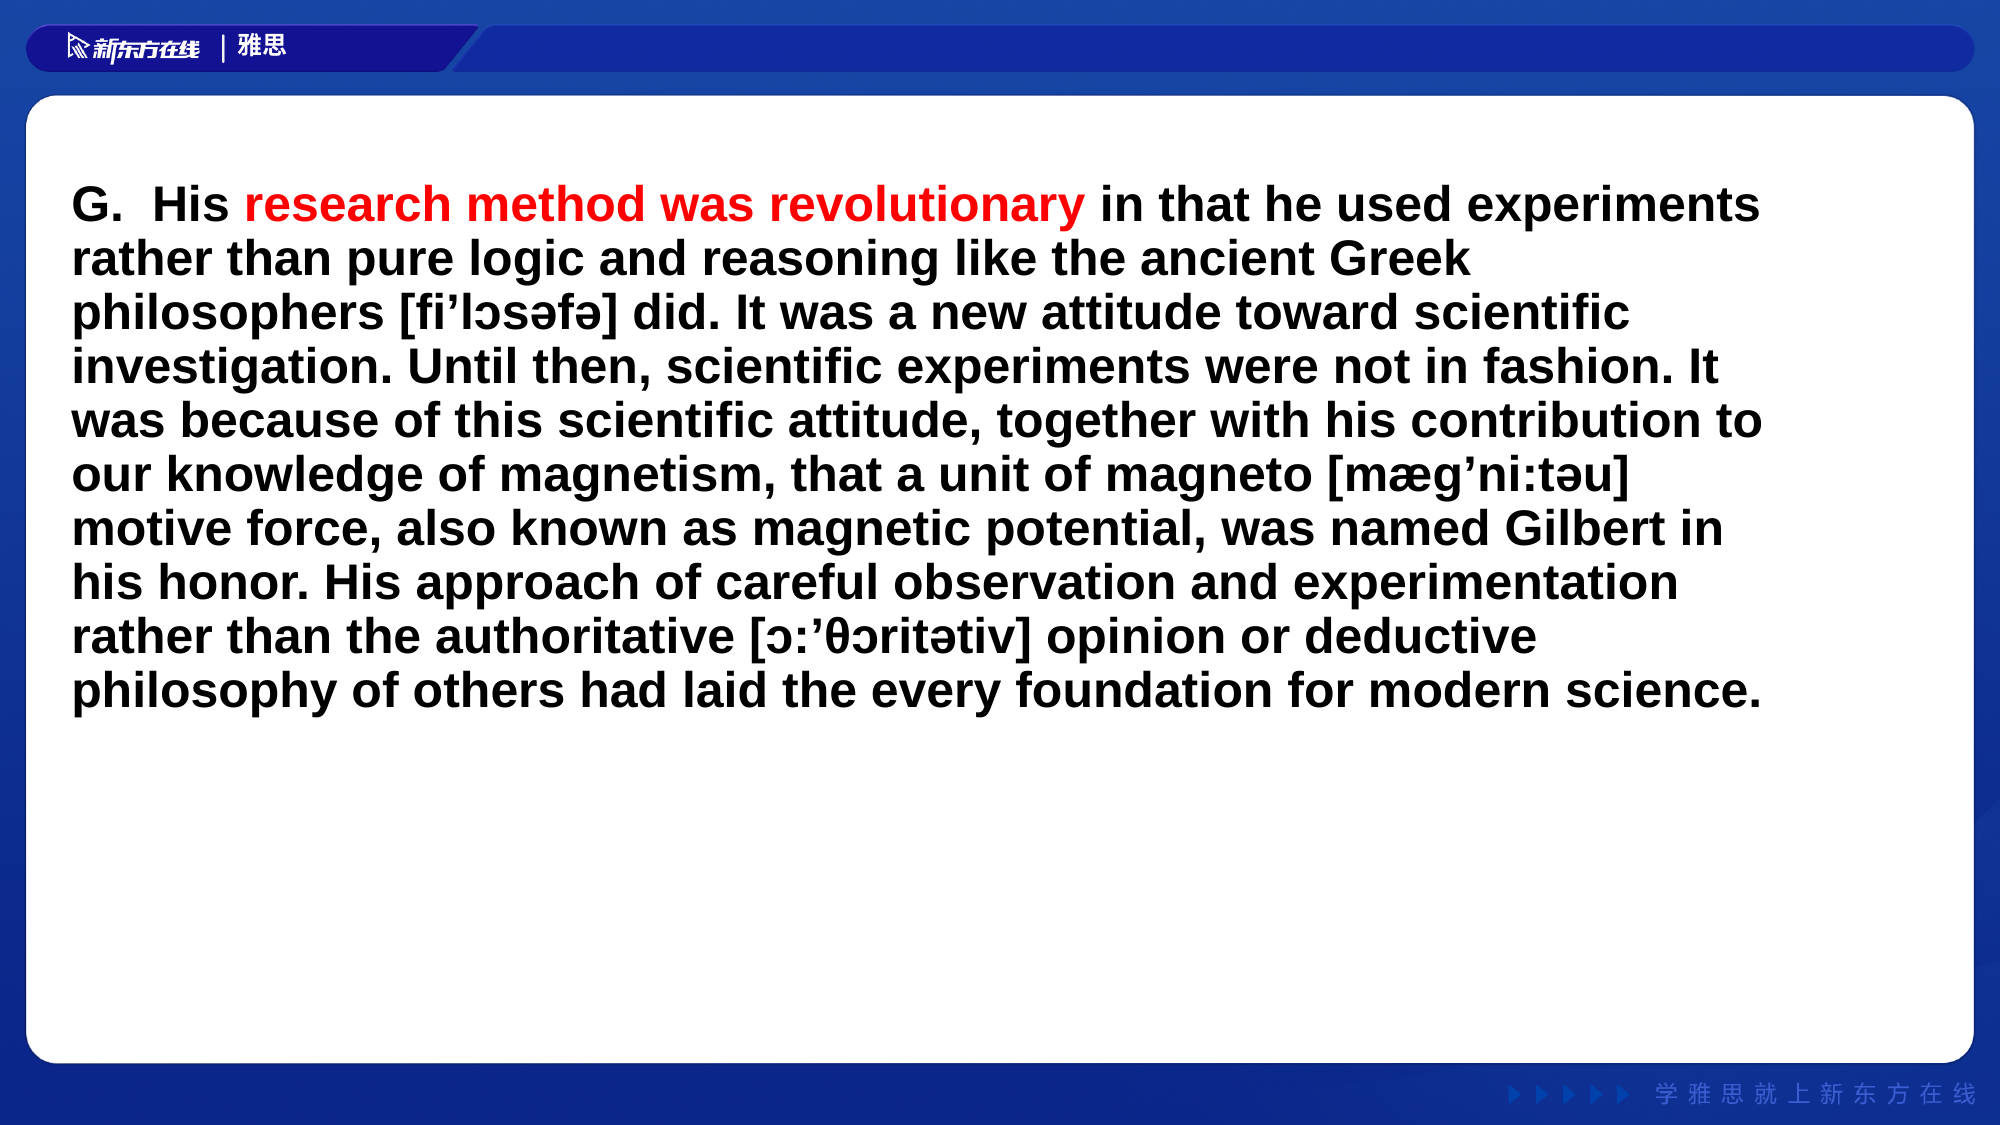

G.  His research method was revolutionary in that he used experiments rather than pure logic and reasoning like the ancient Greek philosophers [fi’lɔsəfə] did. It was a new attitude toward scientific investigation. Until then, scientific experiments were not in fashion. It was because of this scientific attitude, together with his contribution to our knowledge of magnetism, that a unit of magneto [mæɡ’ni:təu]  motive force, also known as magnetic potential, was named Gilbert in his honor. His approach of careful observation and experimentation rather than the authoritative [ɔ:’θɔritətiv] opinion or deductive philosophy of others had laid the every foundation for modern science.
#